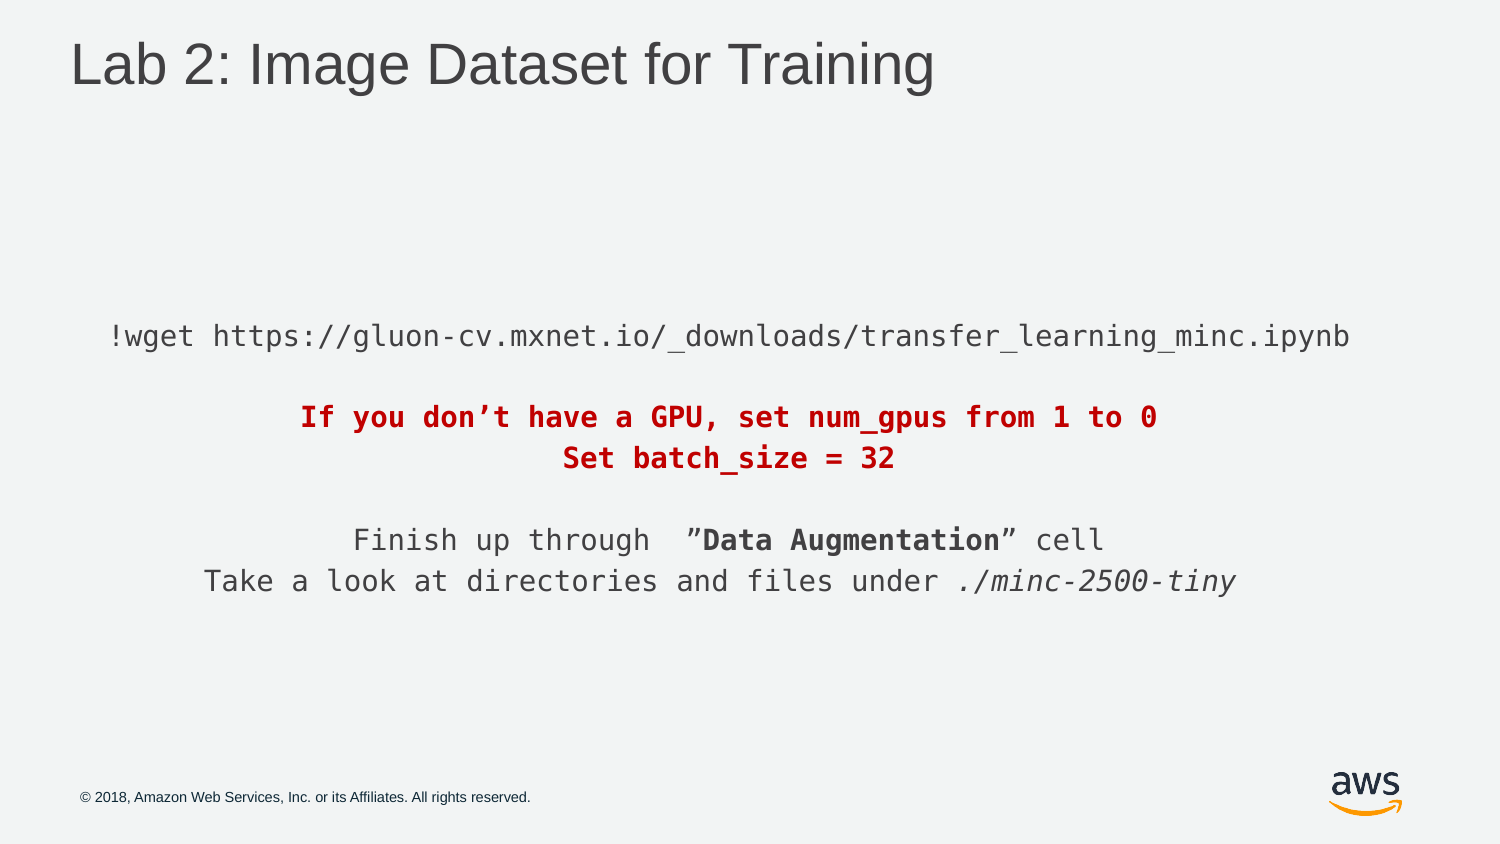

# Lab 2: Image Dataset for Training
!wget https://gluon-cv.mxnet.io/_downloads/transfer_learning_minc.ipynb

If you don’t have a GPU, set num_gpus from 1 to 0
Set batch_size = 32

Finish up through  ”Data Augmentation” cell
Take a look at directories and files under ./minc-2500-tiny